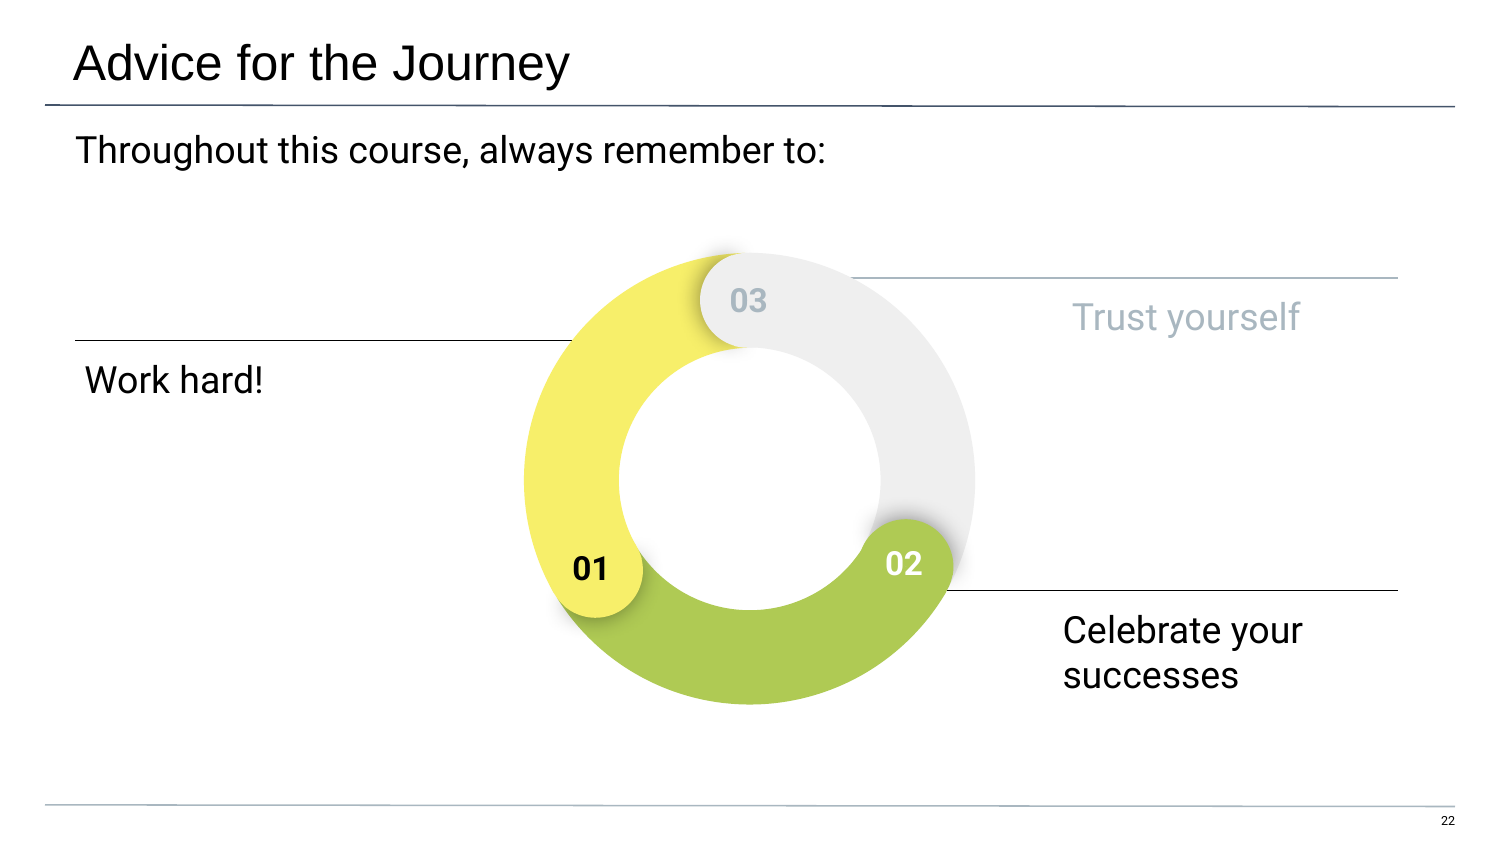

# Advice for the Journey

Throughout this course, always remember to:

03
 Trust yourself
 Work hard!

02
01
Celebrate your successes